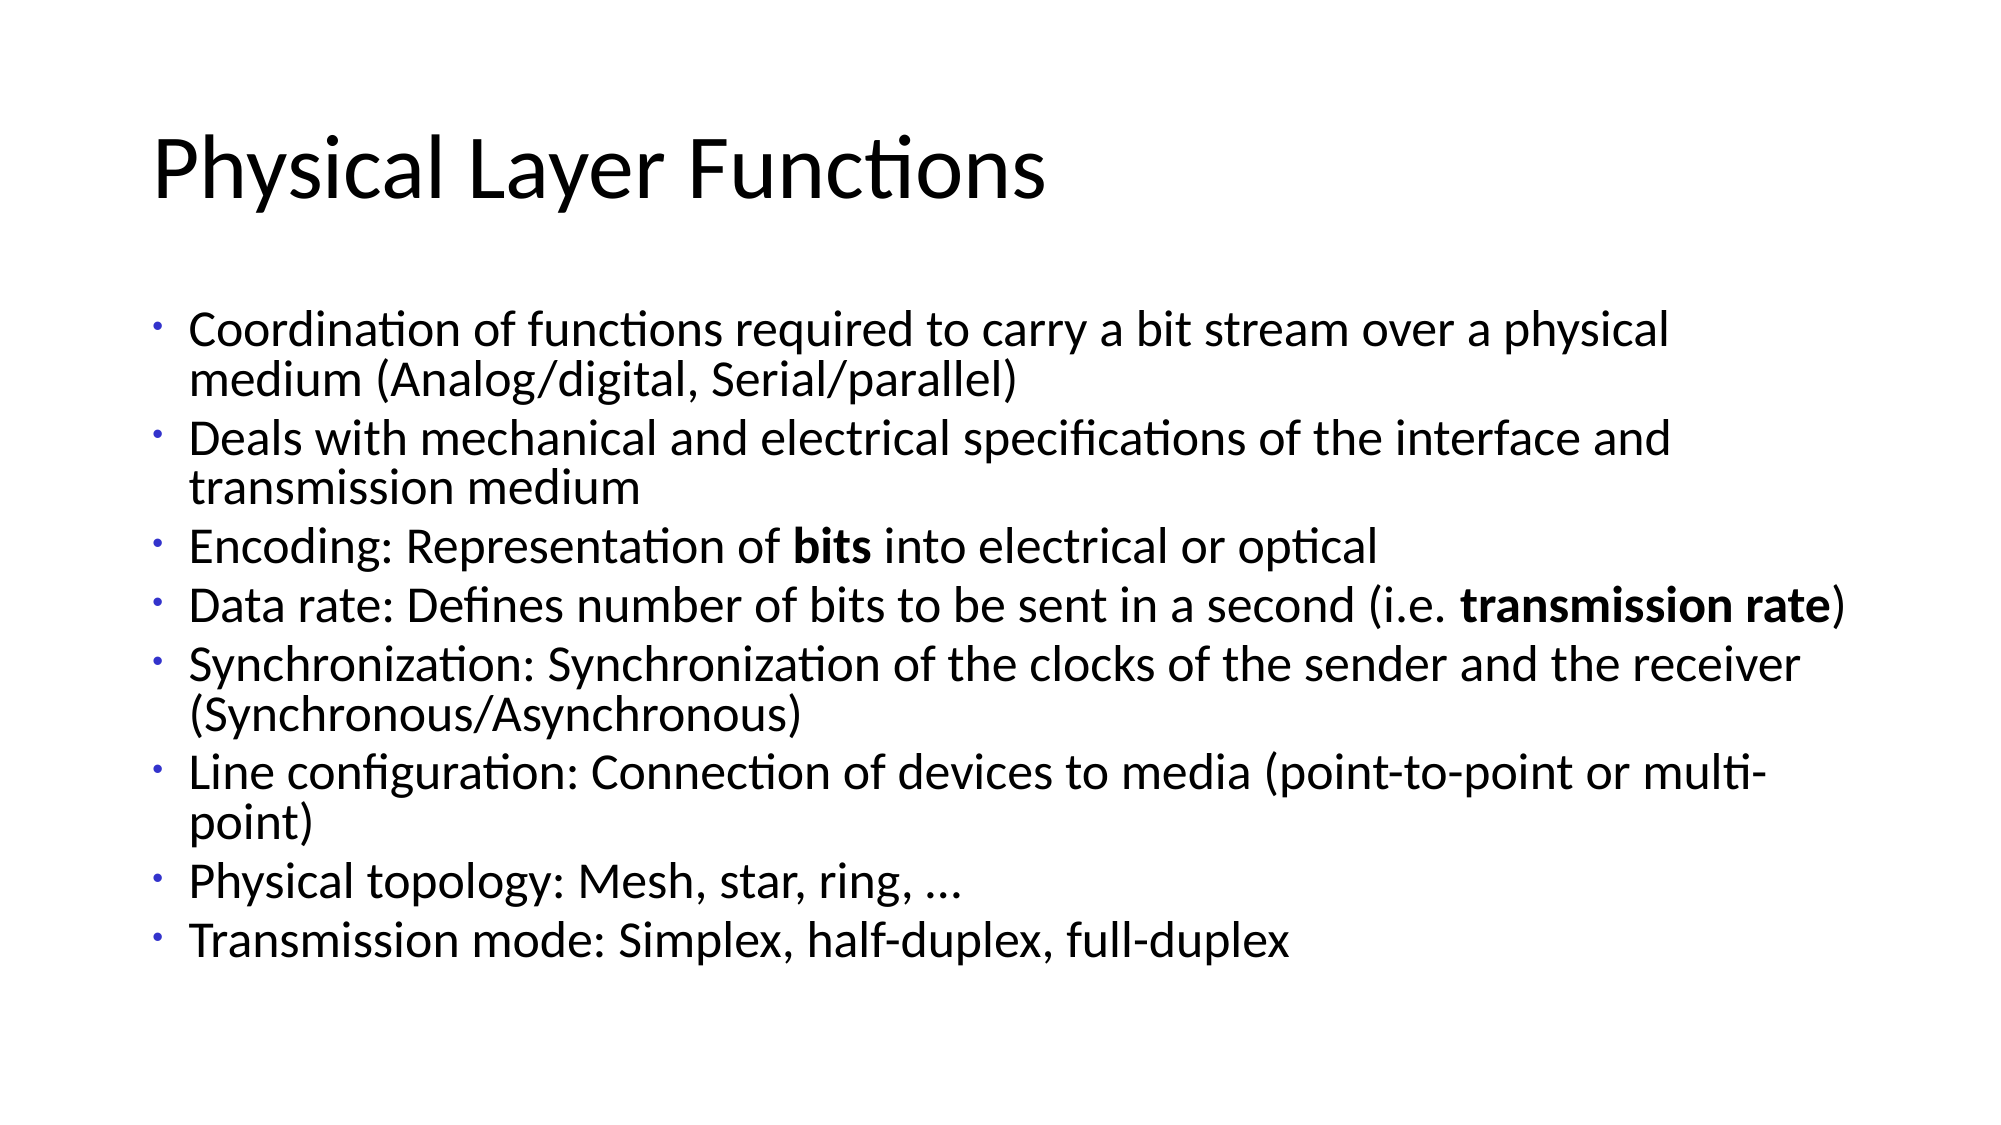

# Physical Layer Functions
Coordination of functions required to carry a bit stream over a physical medium (Analog/digital, Serial/parallel)
Deals with mechanical and electrical specifications of the interface and transmission medium
Encoding: Representation of bits into electrical or optical
Data rate: Defines number of bits to be sent in a second (i.e. transmission rate)
Synchronization: Synchronization of the clocks of the sender and the receiver (Synchronous/Asynchronous)
Line configuration: Connection of devices to media (point-to-point or multi-point)
Physical topology: Mesh, star, ring, …
Transmission mode: Simplex, half-duplex, full-duplex